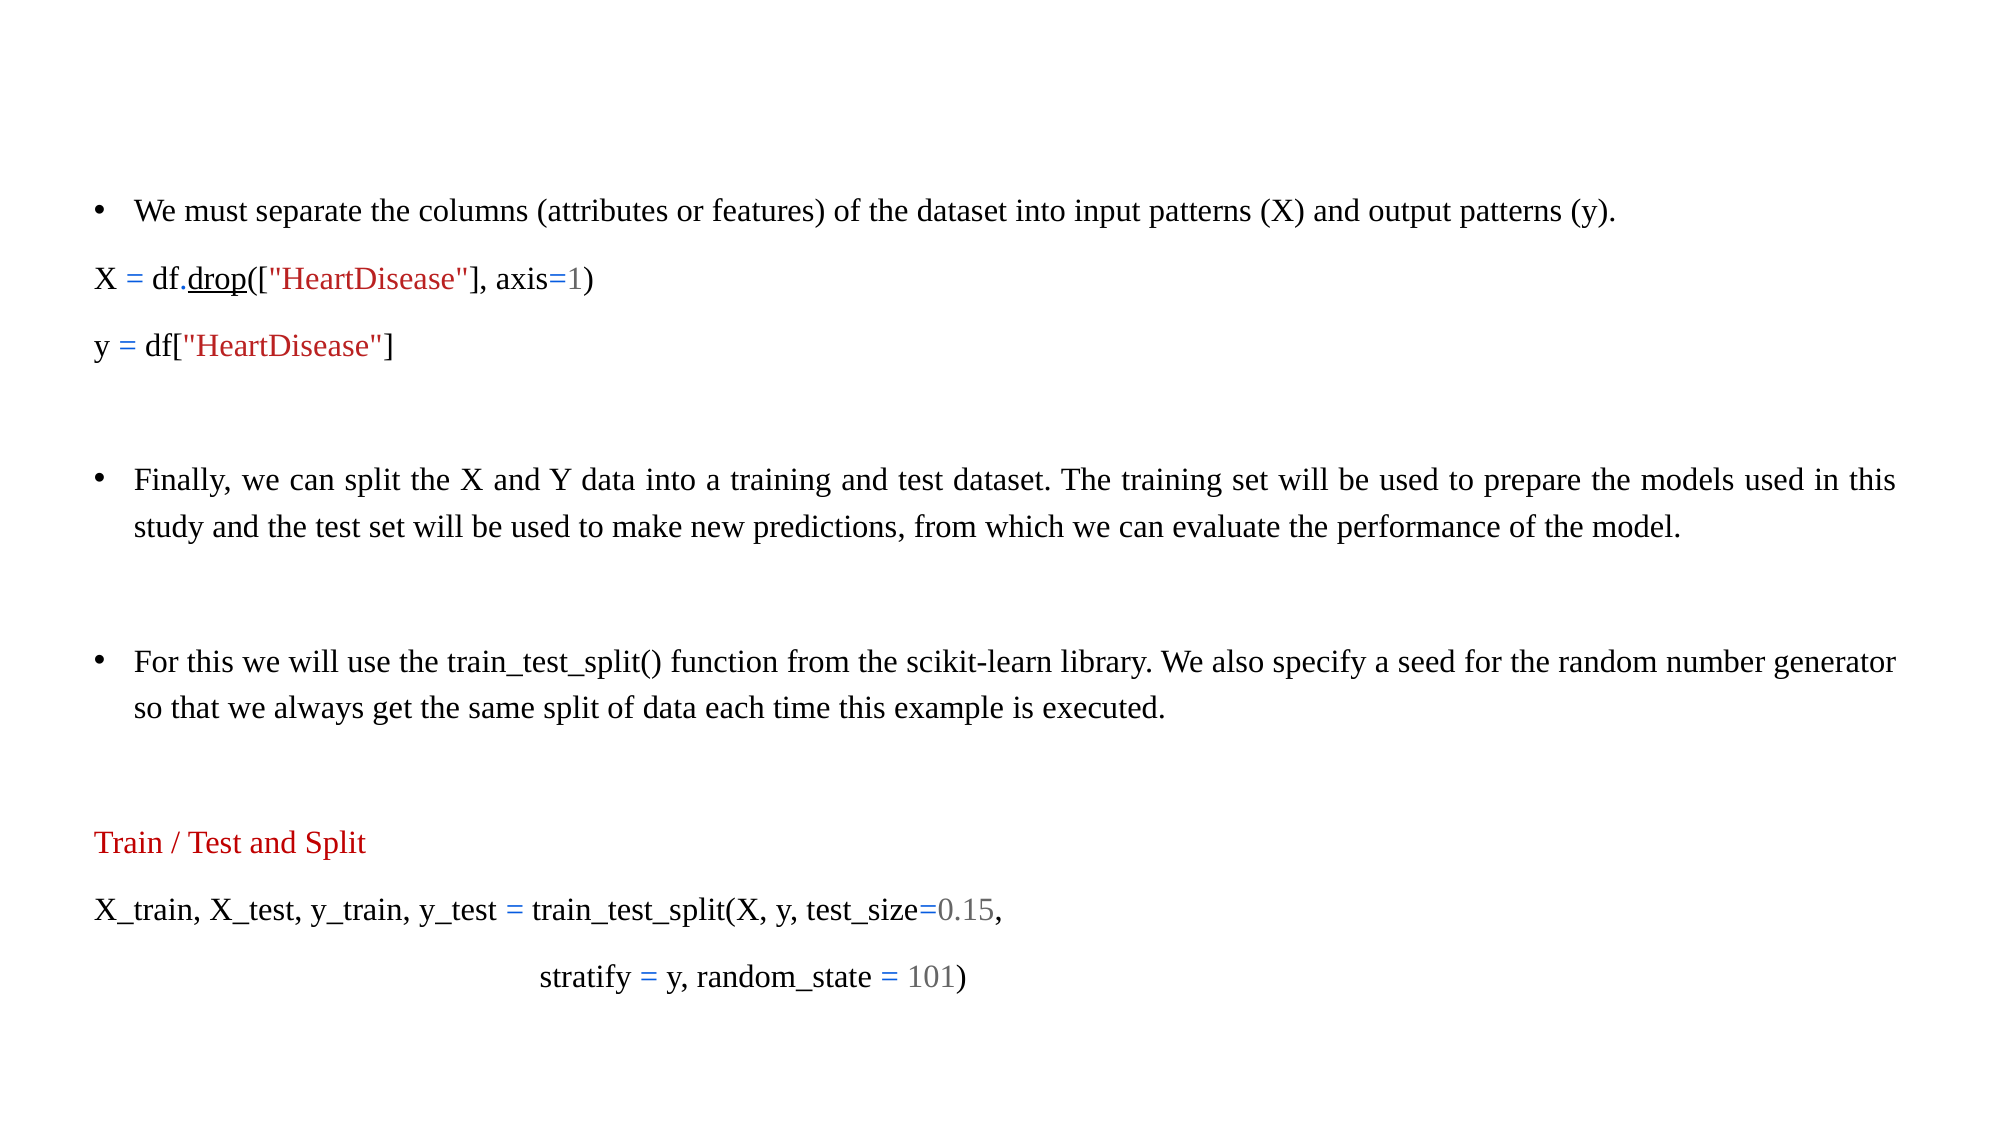

We must separate the columns (attributes or features) of the dataset into input patterns (X) and output patterns (y).
X = df.drop(["HeartDisease"], axis=1)
y = df["HeartDisease"]

Finally, we can split the X and Y data into a training and test dataset. The training set will be used to prepare the models used in this study and the test set will be used to make new predictions, from which we can evaluate the performance of the model.

For this we will use the train_test_split() function from the scikit-learn library. We also specify a seed for the random number generator so that we always get the same split of data each time this example is executed.

Train / Test and Split
X_train, X_test, y_train, y_test = train_test_split(X, y, test_size=0.15,
                                                      stratify = y, random_state = 101)